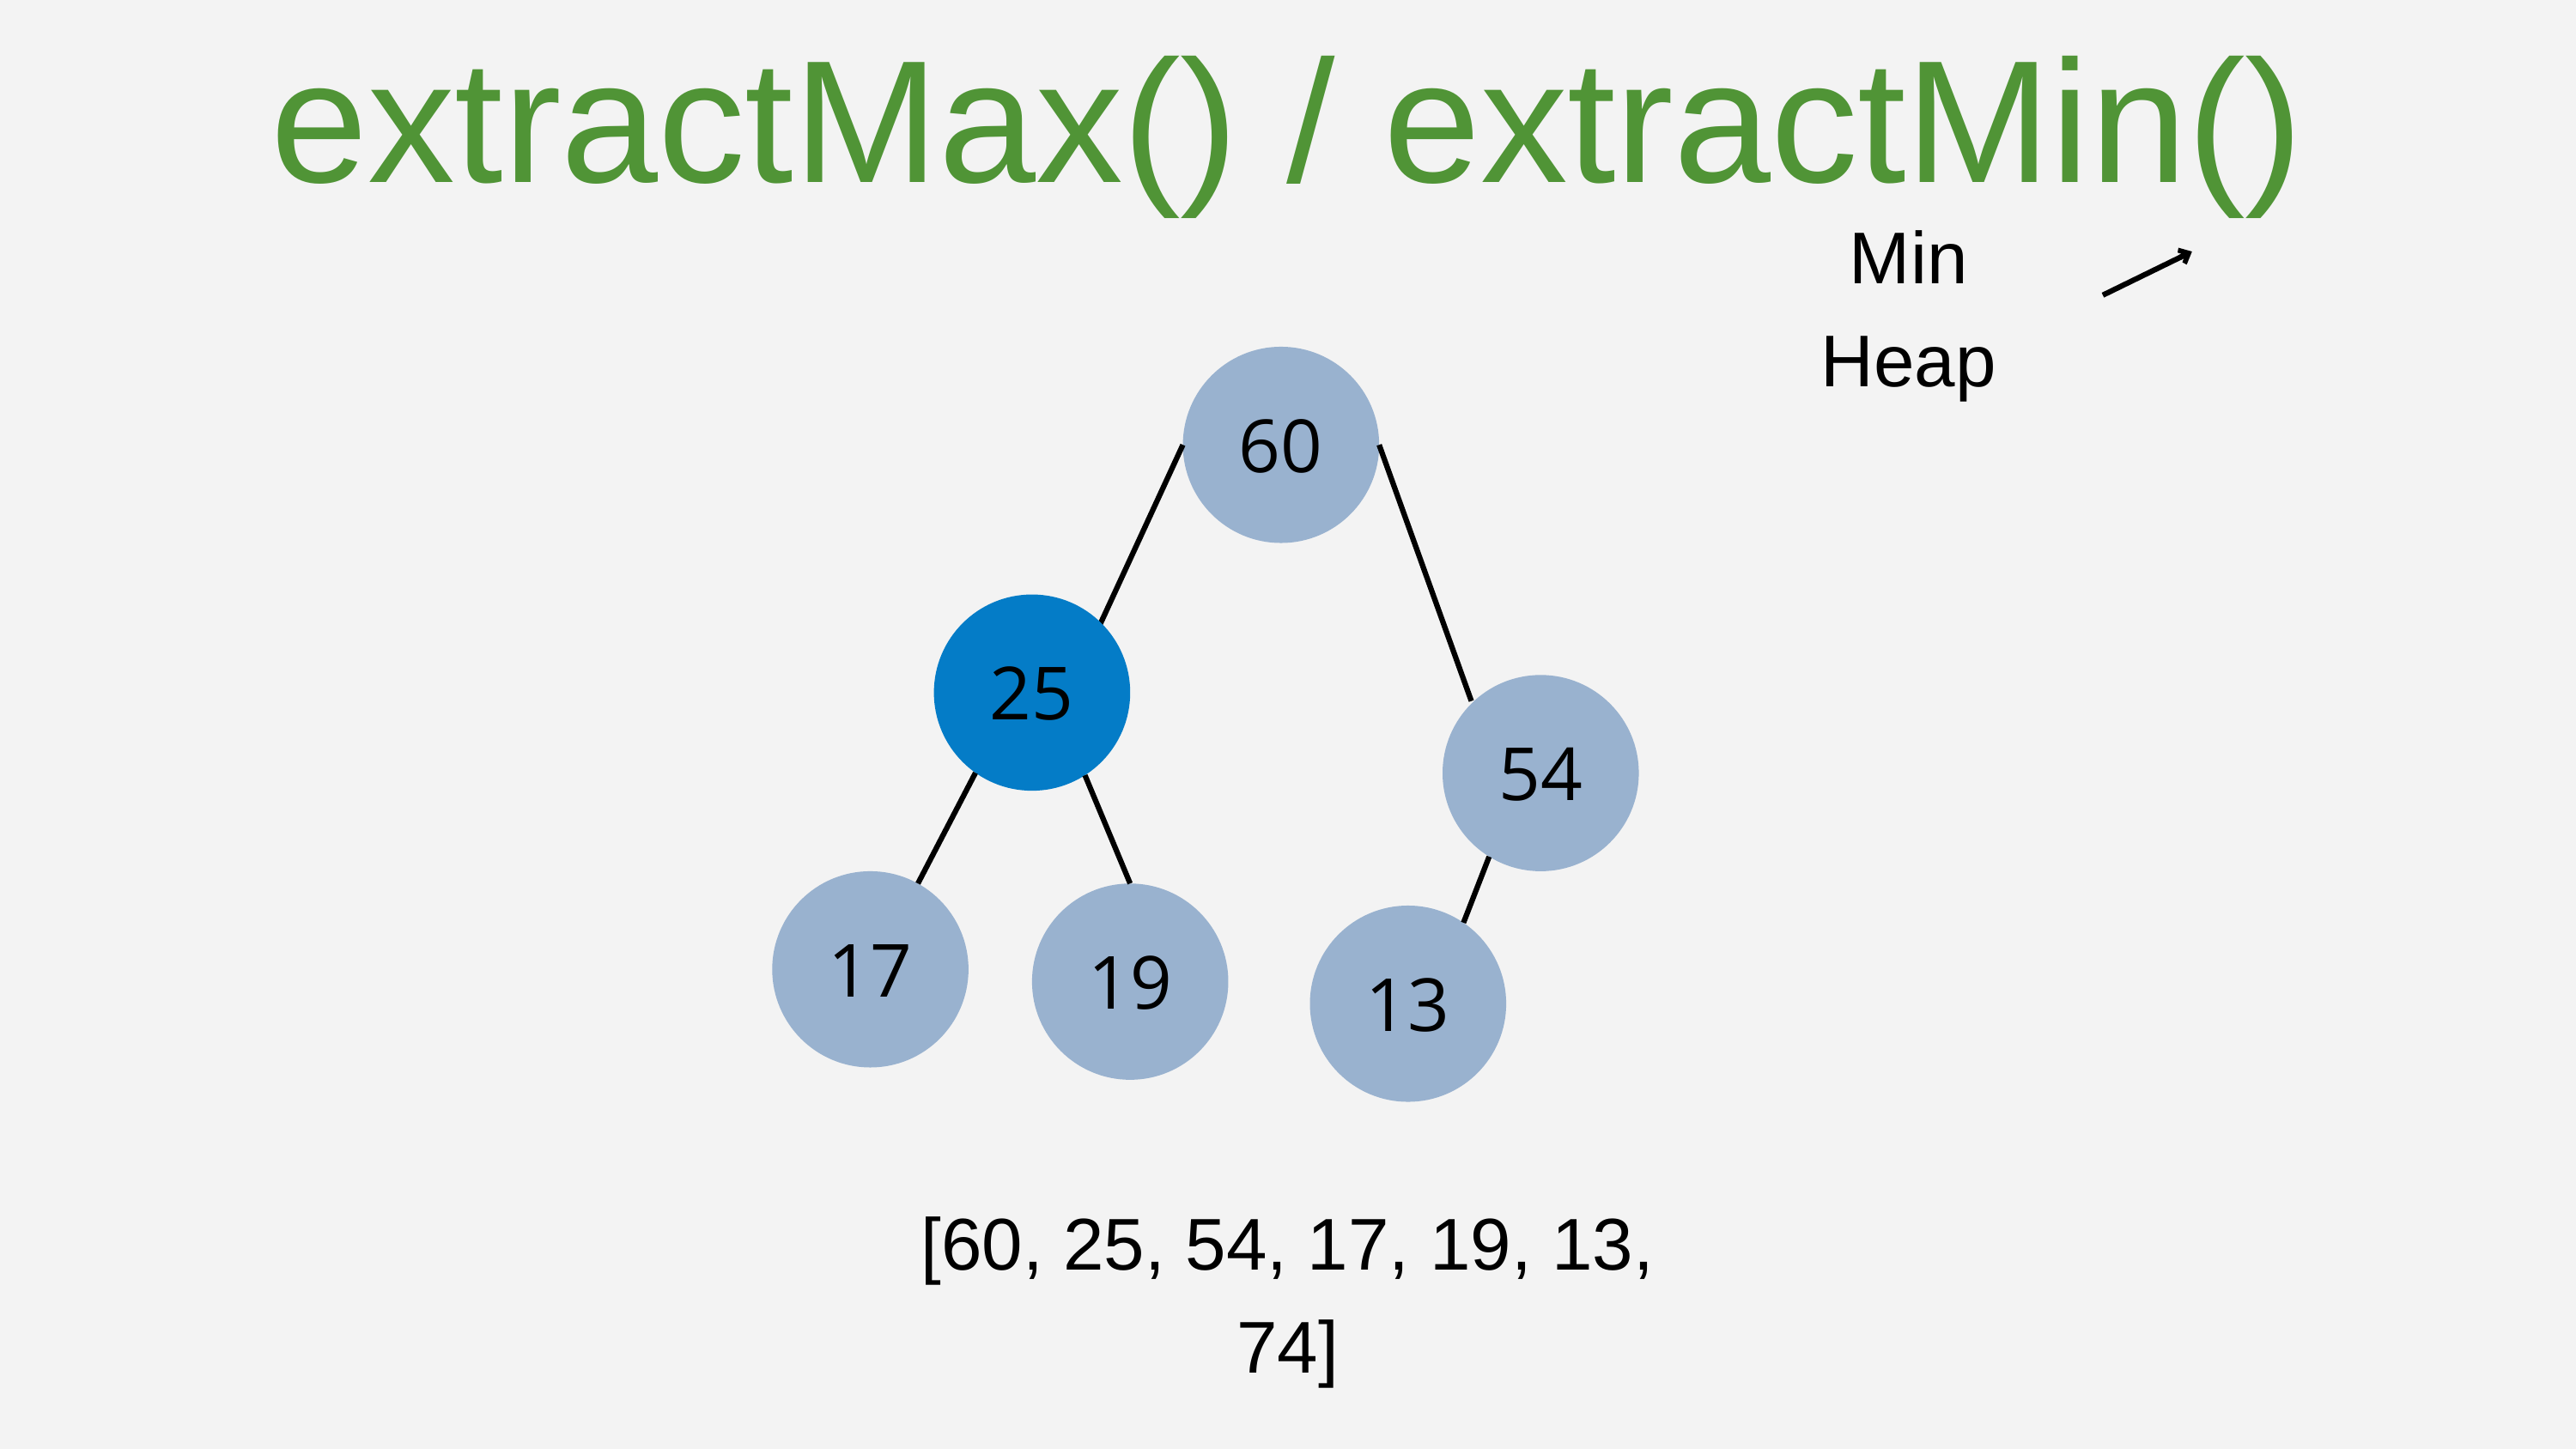

extractMax() / extractMin()
Min Heap

60

25

54

17

19

13
[60, 25, 54, 17, 19, 13, 74]